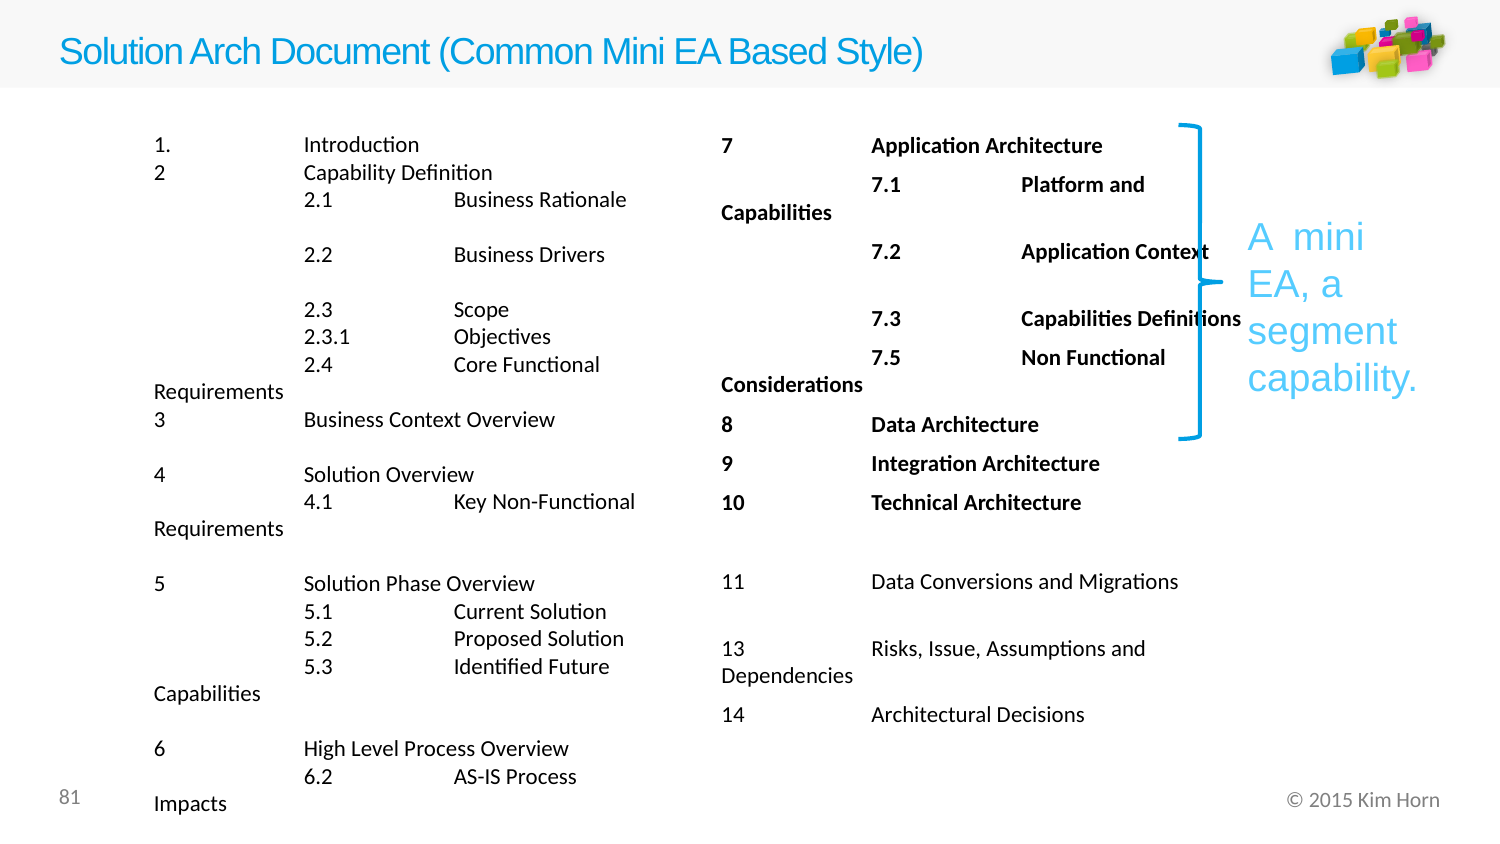

# Solution Arch Document (Common Mini EA Based Style)
1.	Introduction
2	Capability Definition
	2.1	Business Rationale
	2.2	Business Drivers
	2.3	Scope
	2.3.1	Objectives
	2.4	Core Functional Requirements
3	Business Context Overview

4 	Solution Overview
	4.1	Key Non-Functional Requirements

5	Solution Phase Overview
	5.1	Current Solution
	5.2	Proposed Solution
	5.3	Identified Future Capabilities

6	High Level Process Overview
	6.2	AS-IS Process Impacts

7	Application Architecture
	7.1	Platform and Capabilities
	7.2	Application Context
	7.3	Capabilities Definitions
	7.5	Non Functional Considerations
8	Data Architecture
9	Integration Architecture
10	Technical Architecture

11	Data Conversions and Migrations
13	Risks, Issue, Assumptions and Dependencies
14	Architectural Decisions

A  mini
EA, a segment capability.